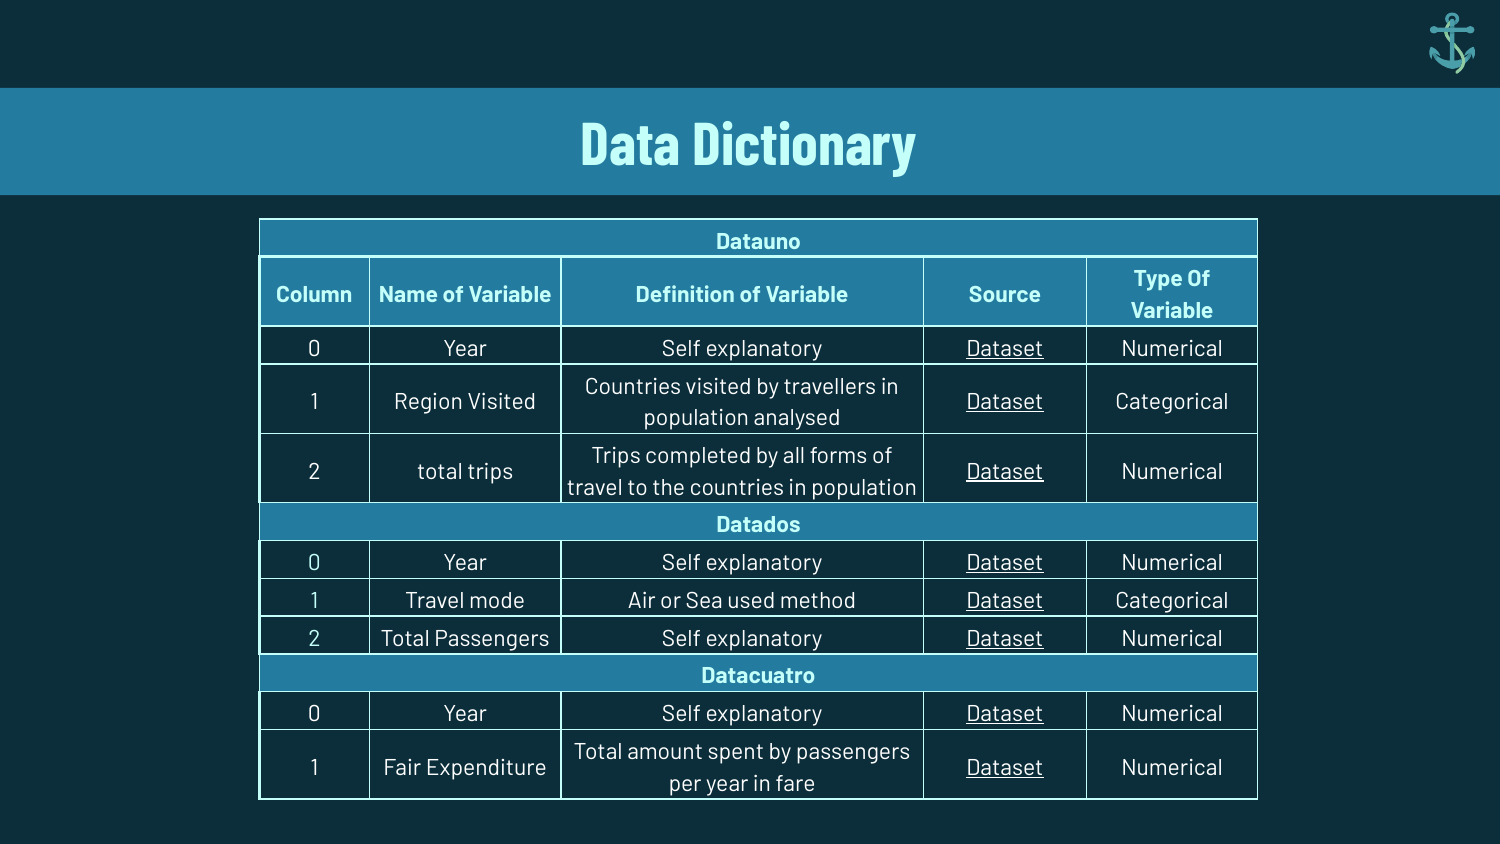

# Data Dictionary
| Datauno |  |  |  |  |
| --- | --- | --- | --- | --- |
| Column | Name of Variable | Definition of Variable | Source | Type Of Variable |
| 0 | Year | Self explanatory | Dataset | Numerical |
| 1 | Region Visited | Countries visited by travellers in population analysed | Dataset | Categorical |
| 2 | total trips | Trips completed by all forms of travel to the countries in population | Dataset | Numerical |
| Datados |  |  |  |  |
| 0 | Year | Self explanatory | Dataset | Numerical |
| 1 | Travel mode | Air or Sea used method | Dataset | Categorical |
| 2 | Total Passengers | Self explanatory | Dataset | Numerical |
| Datacuatro |  |  |  |  |
| 0 | Year | Self explanatory | Dataset | Numerical |
| 1 | Fair Expenditure | Total amount spent by passengers per year in fare | Dataset | Numerical |